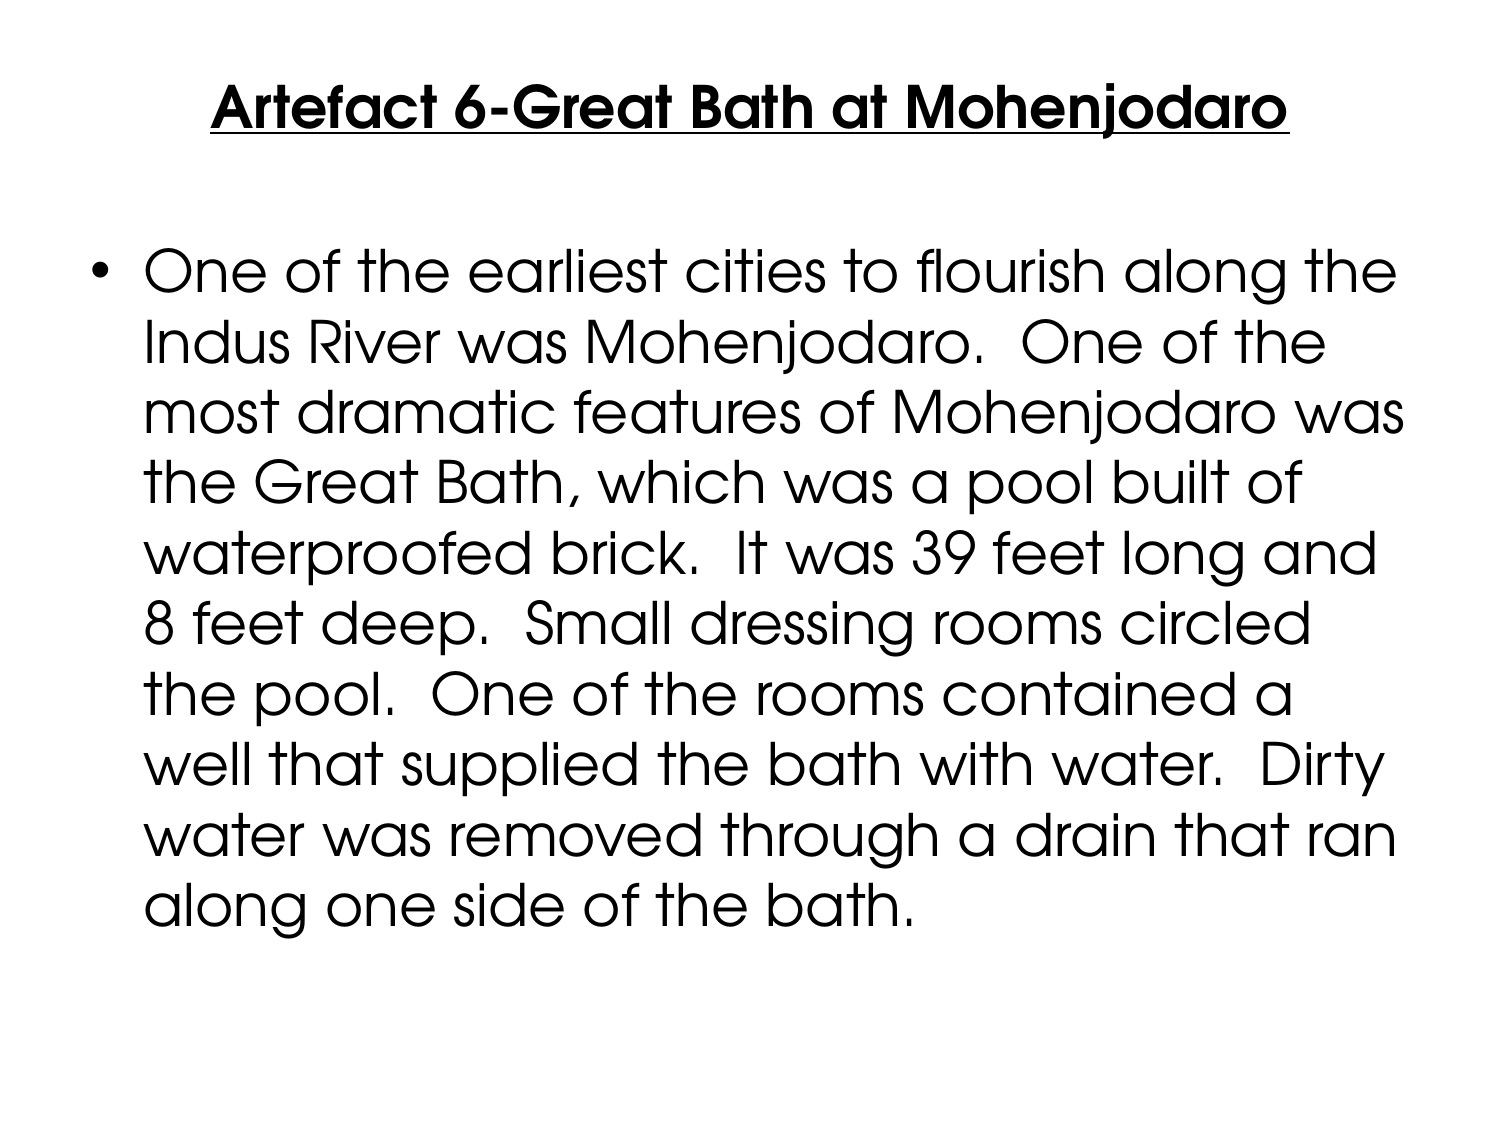

Artefact 6-Great Bath at Mohenjodaro

One of the earliest cities to flourish along the Indus River was Mohenjodaro.  One of the most dramatic features of Mohenjodaro was the Great Bath, which was a pool built of waterproofed brick.  It was 39 feet long and 8 feet deep.  Small dressing rooms circled the pool.  One of the rooms contained a well that supplied the bath with water.  Dirty water was removed through a drain that ran along one side of the bath.
#